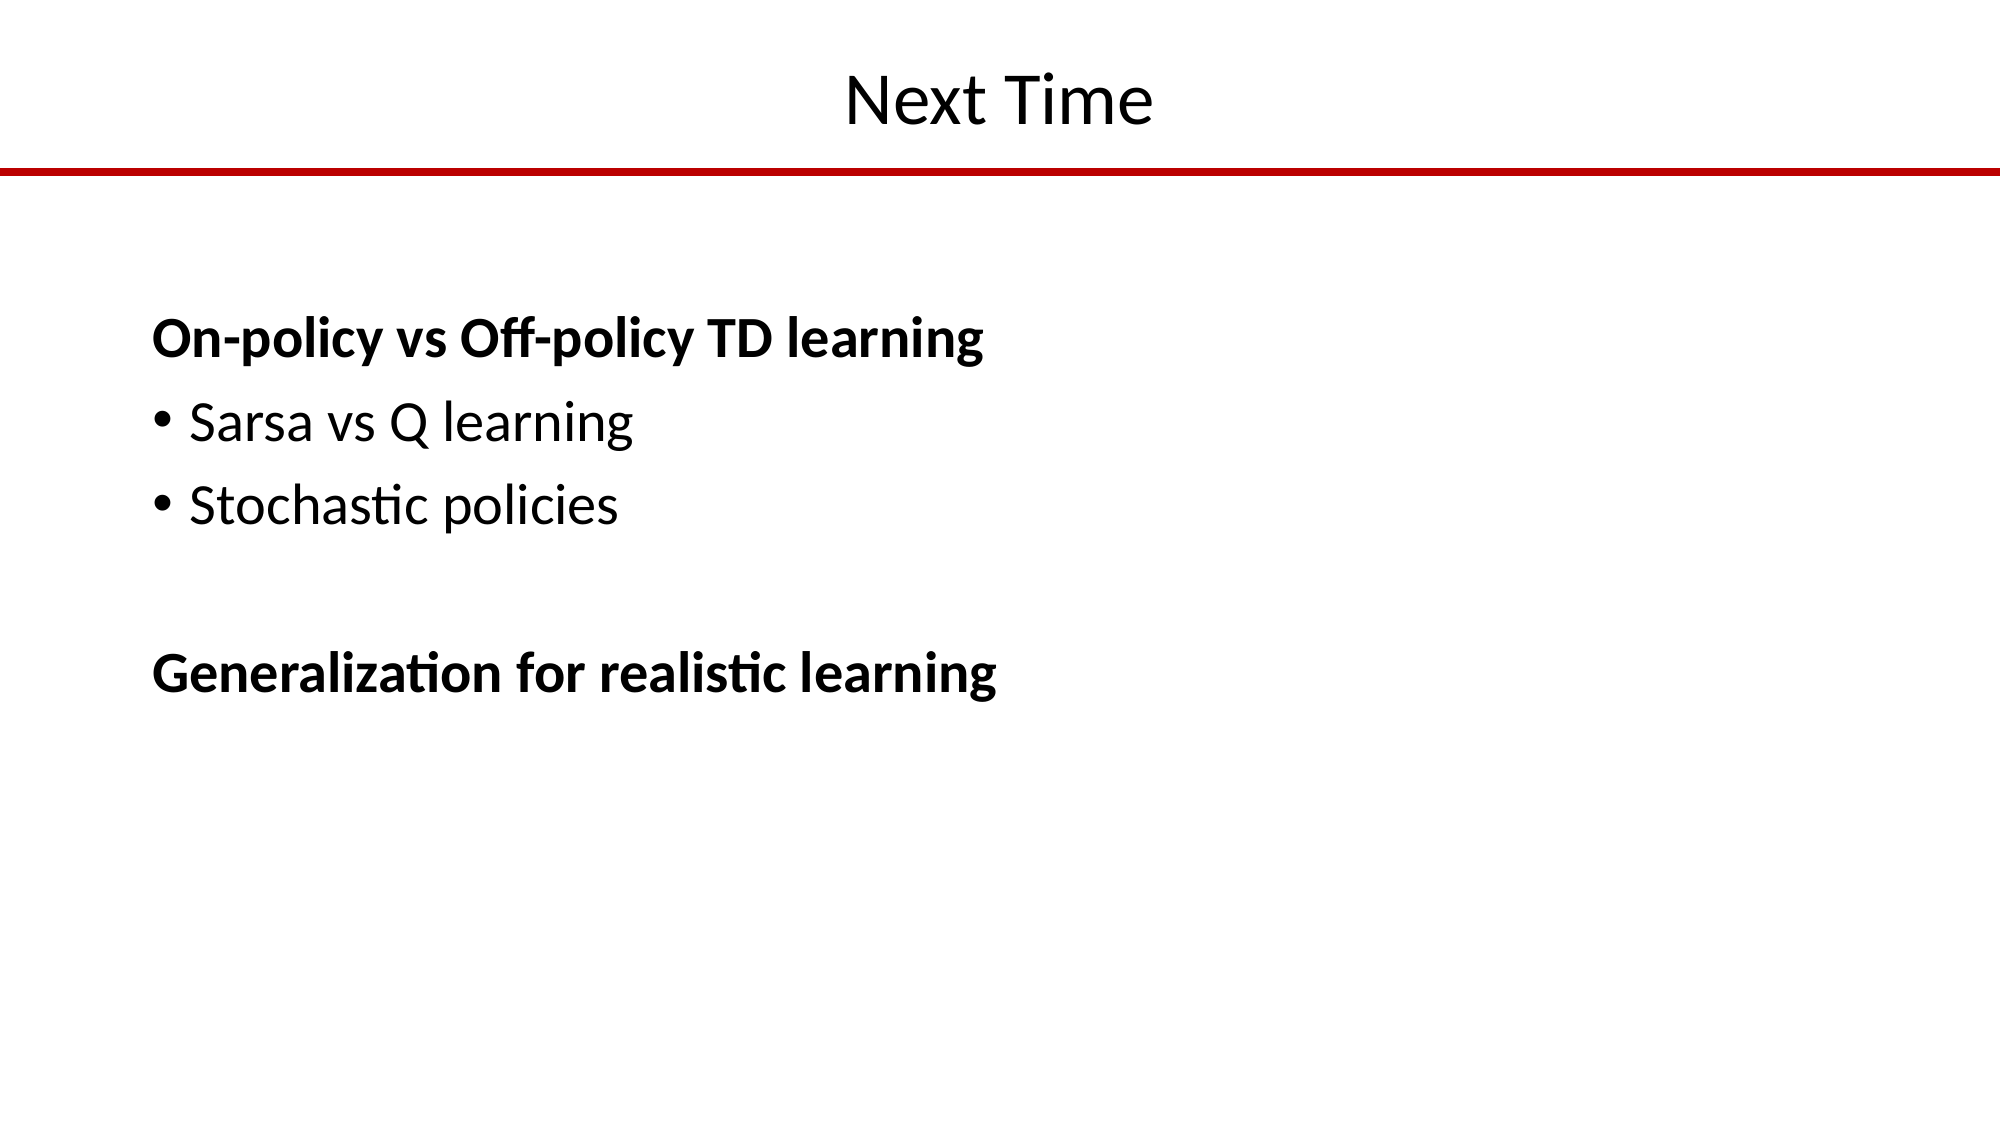

# Next Time
On-policy vs Off-policy TD learning
Sarsa vs Q learning
Stochastic policies

Generalization for realistic learning